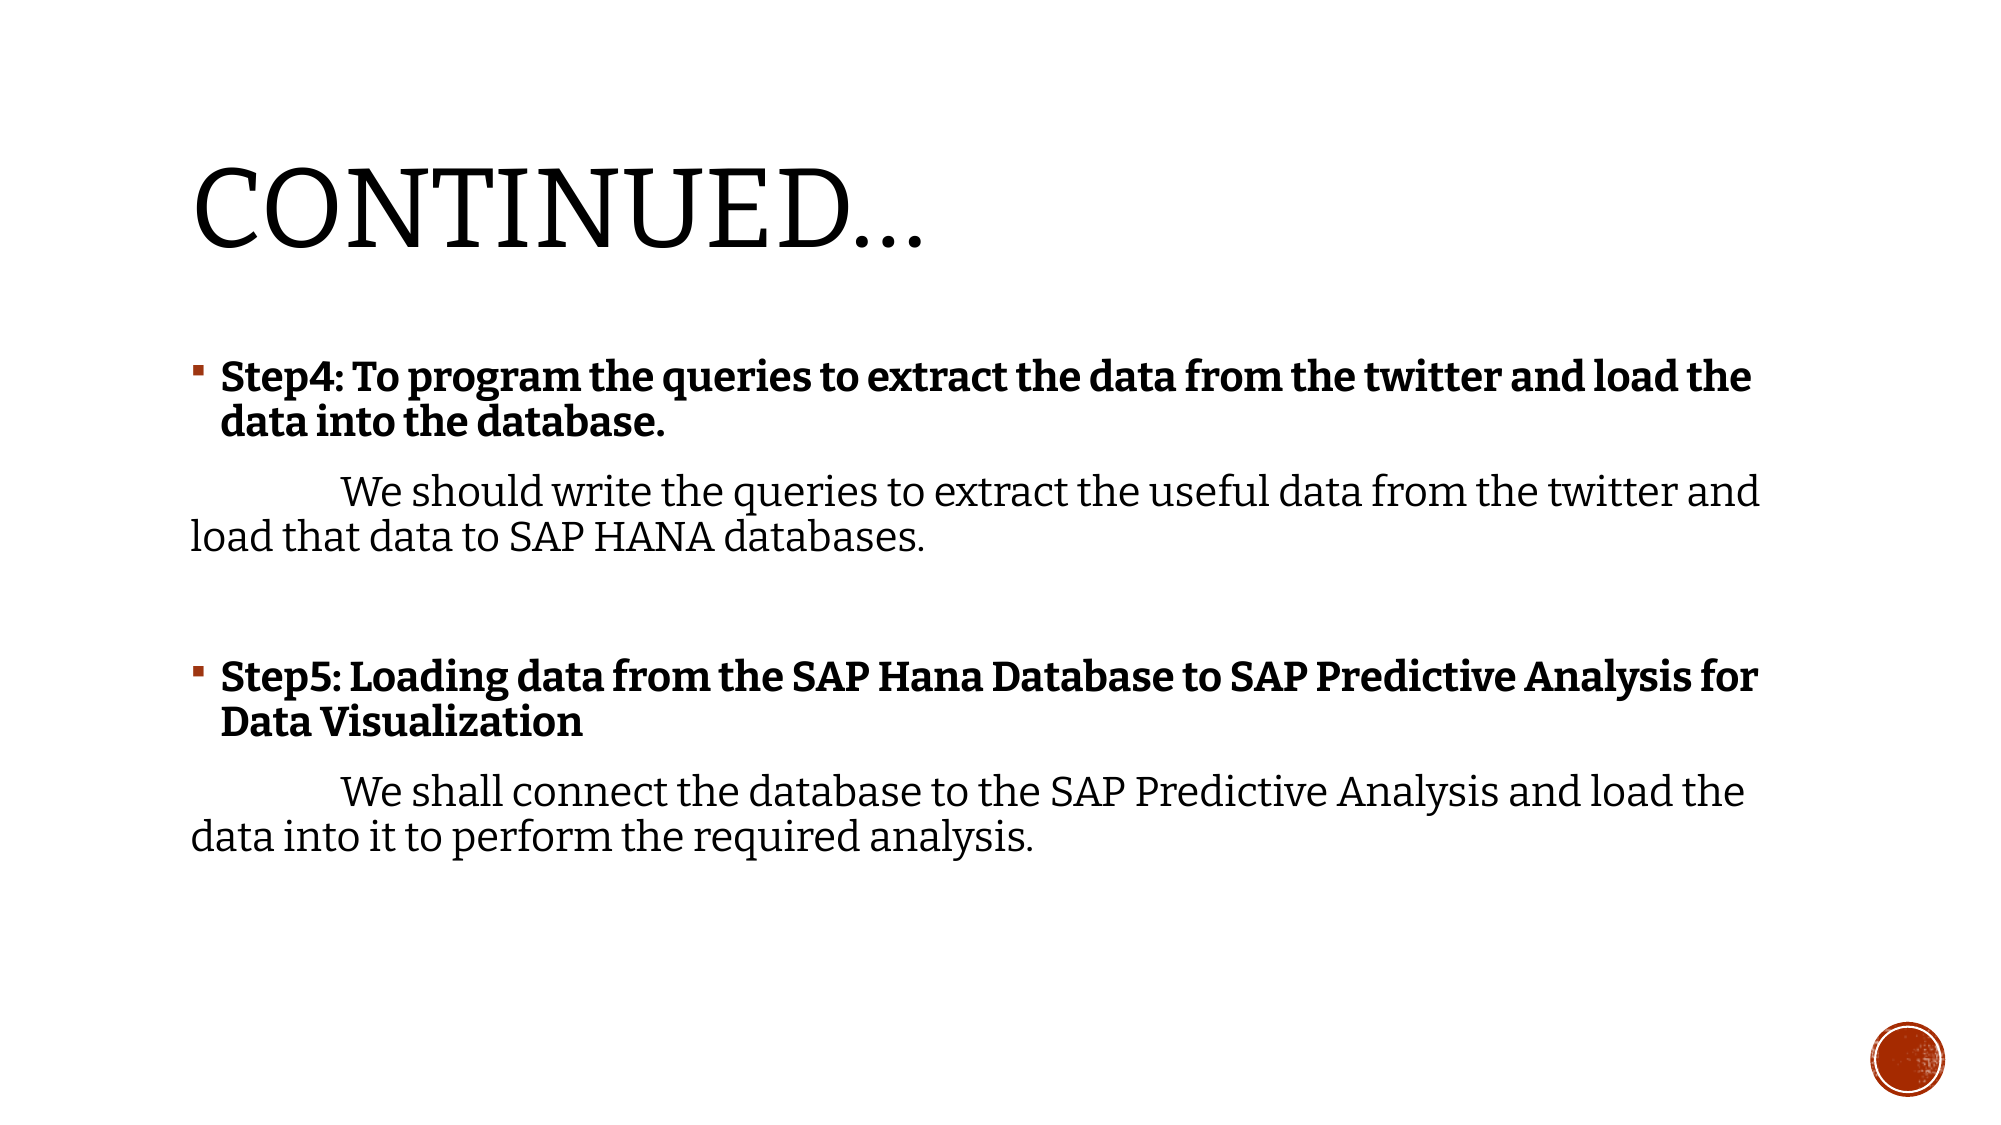

# Continued…
Step4: To program the queries to extract the data from the twitter and load the data into the database.
	We should write the queries to extract the useful data from the twitter and load that data to SAP HANA databases.

Step5: Loading data from the SAP Hana Database to SAP Predictive Analysis for Data Visualization
	We shall connect the database to the SAP Predictive Analysis and load the data into it to perform the required analysis.